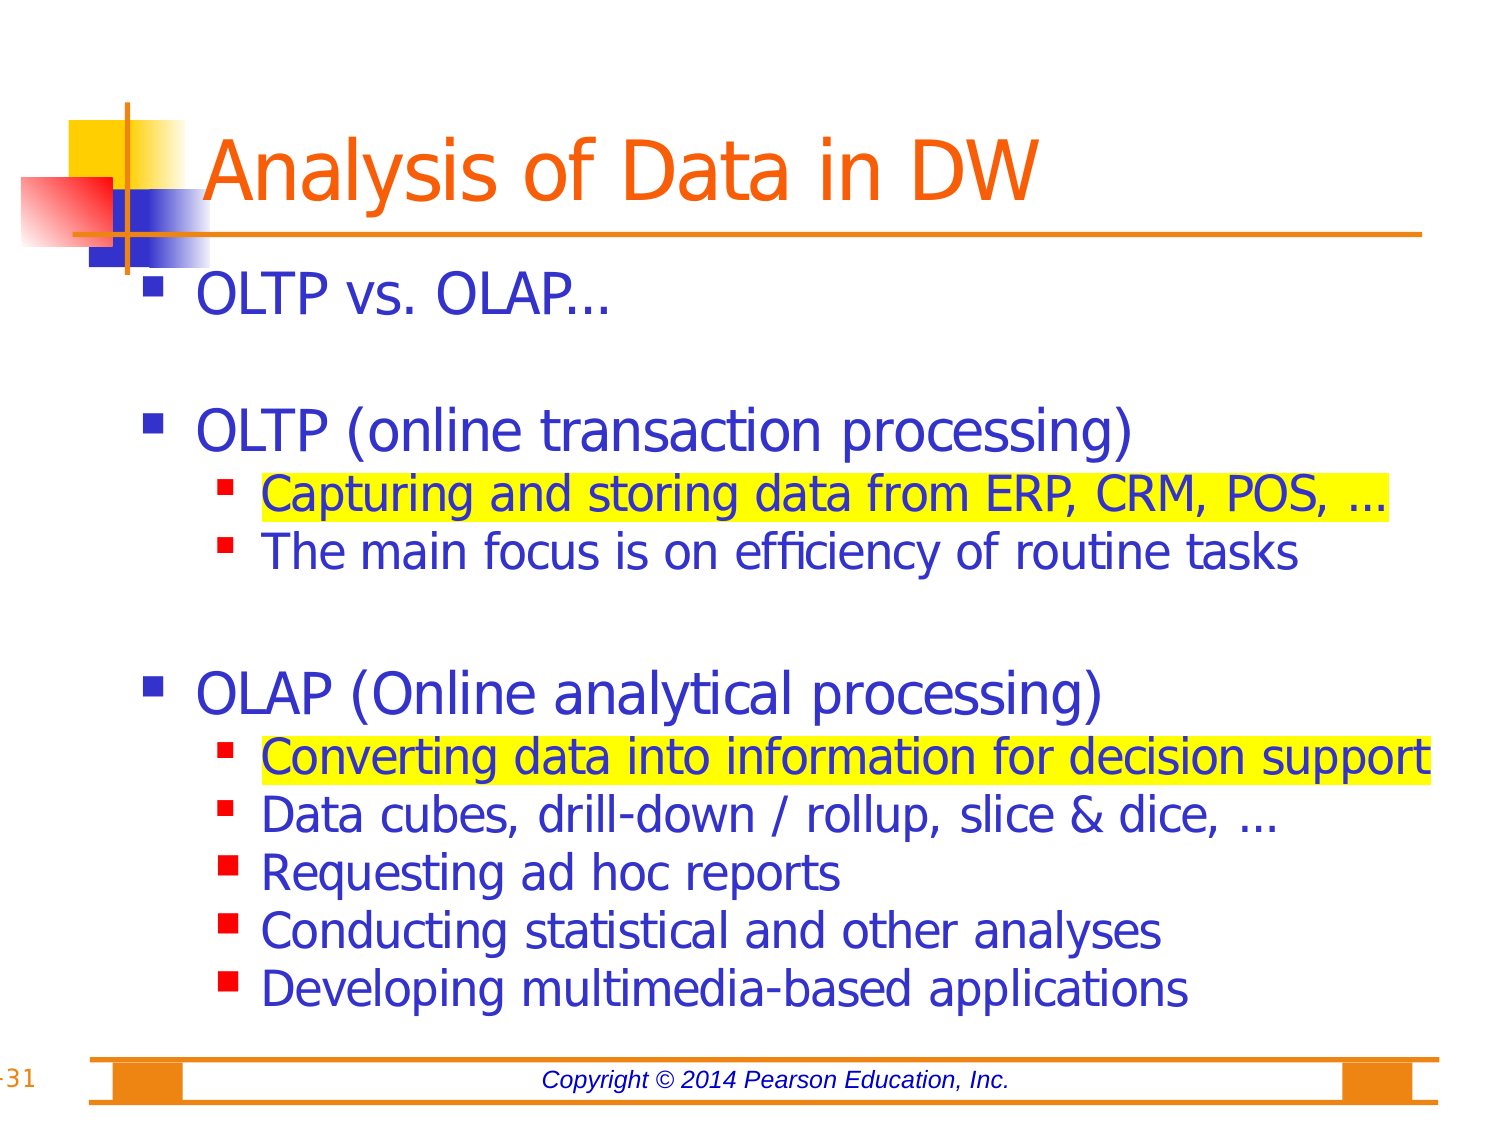

# Analysis of Data in DW
OLTP vs. OLAP…

OLTP (online transaction processing)
Capturing and storing data from ERP, CRM, POS, …
The main focus is on efficiency of routine tasks

OLAP (Online analytical processing)
Converting data into information for decision support
Data cubes, drill-down / rollup, slice & dice, …
Requesting ad hoc reports
Conducting statistical and other analyses
Developing multimedia-based applications